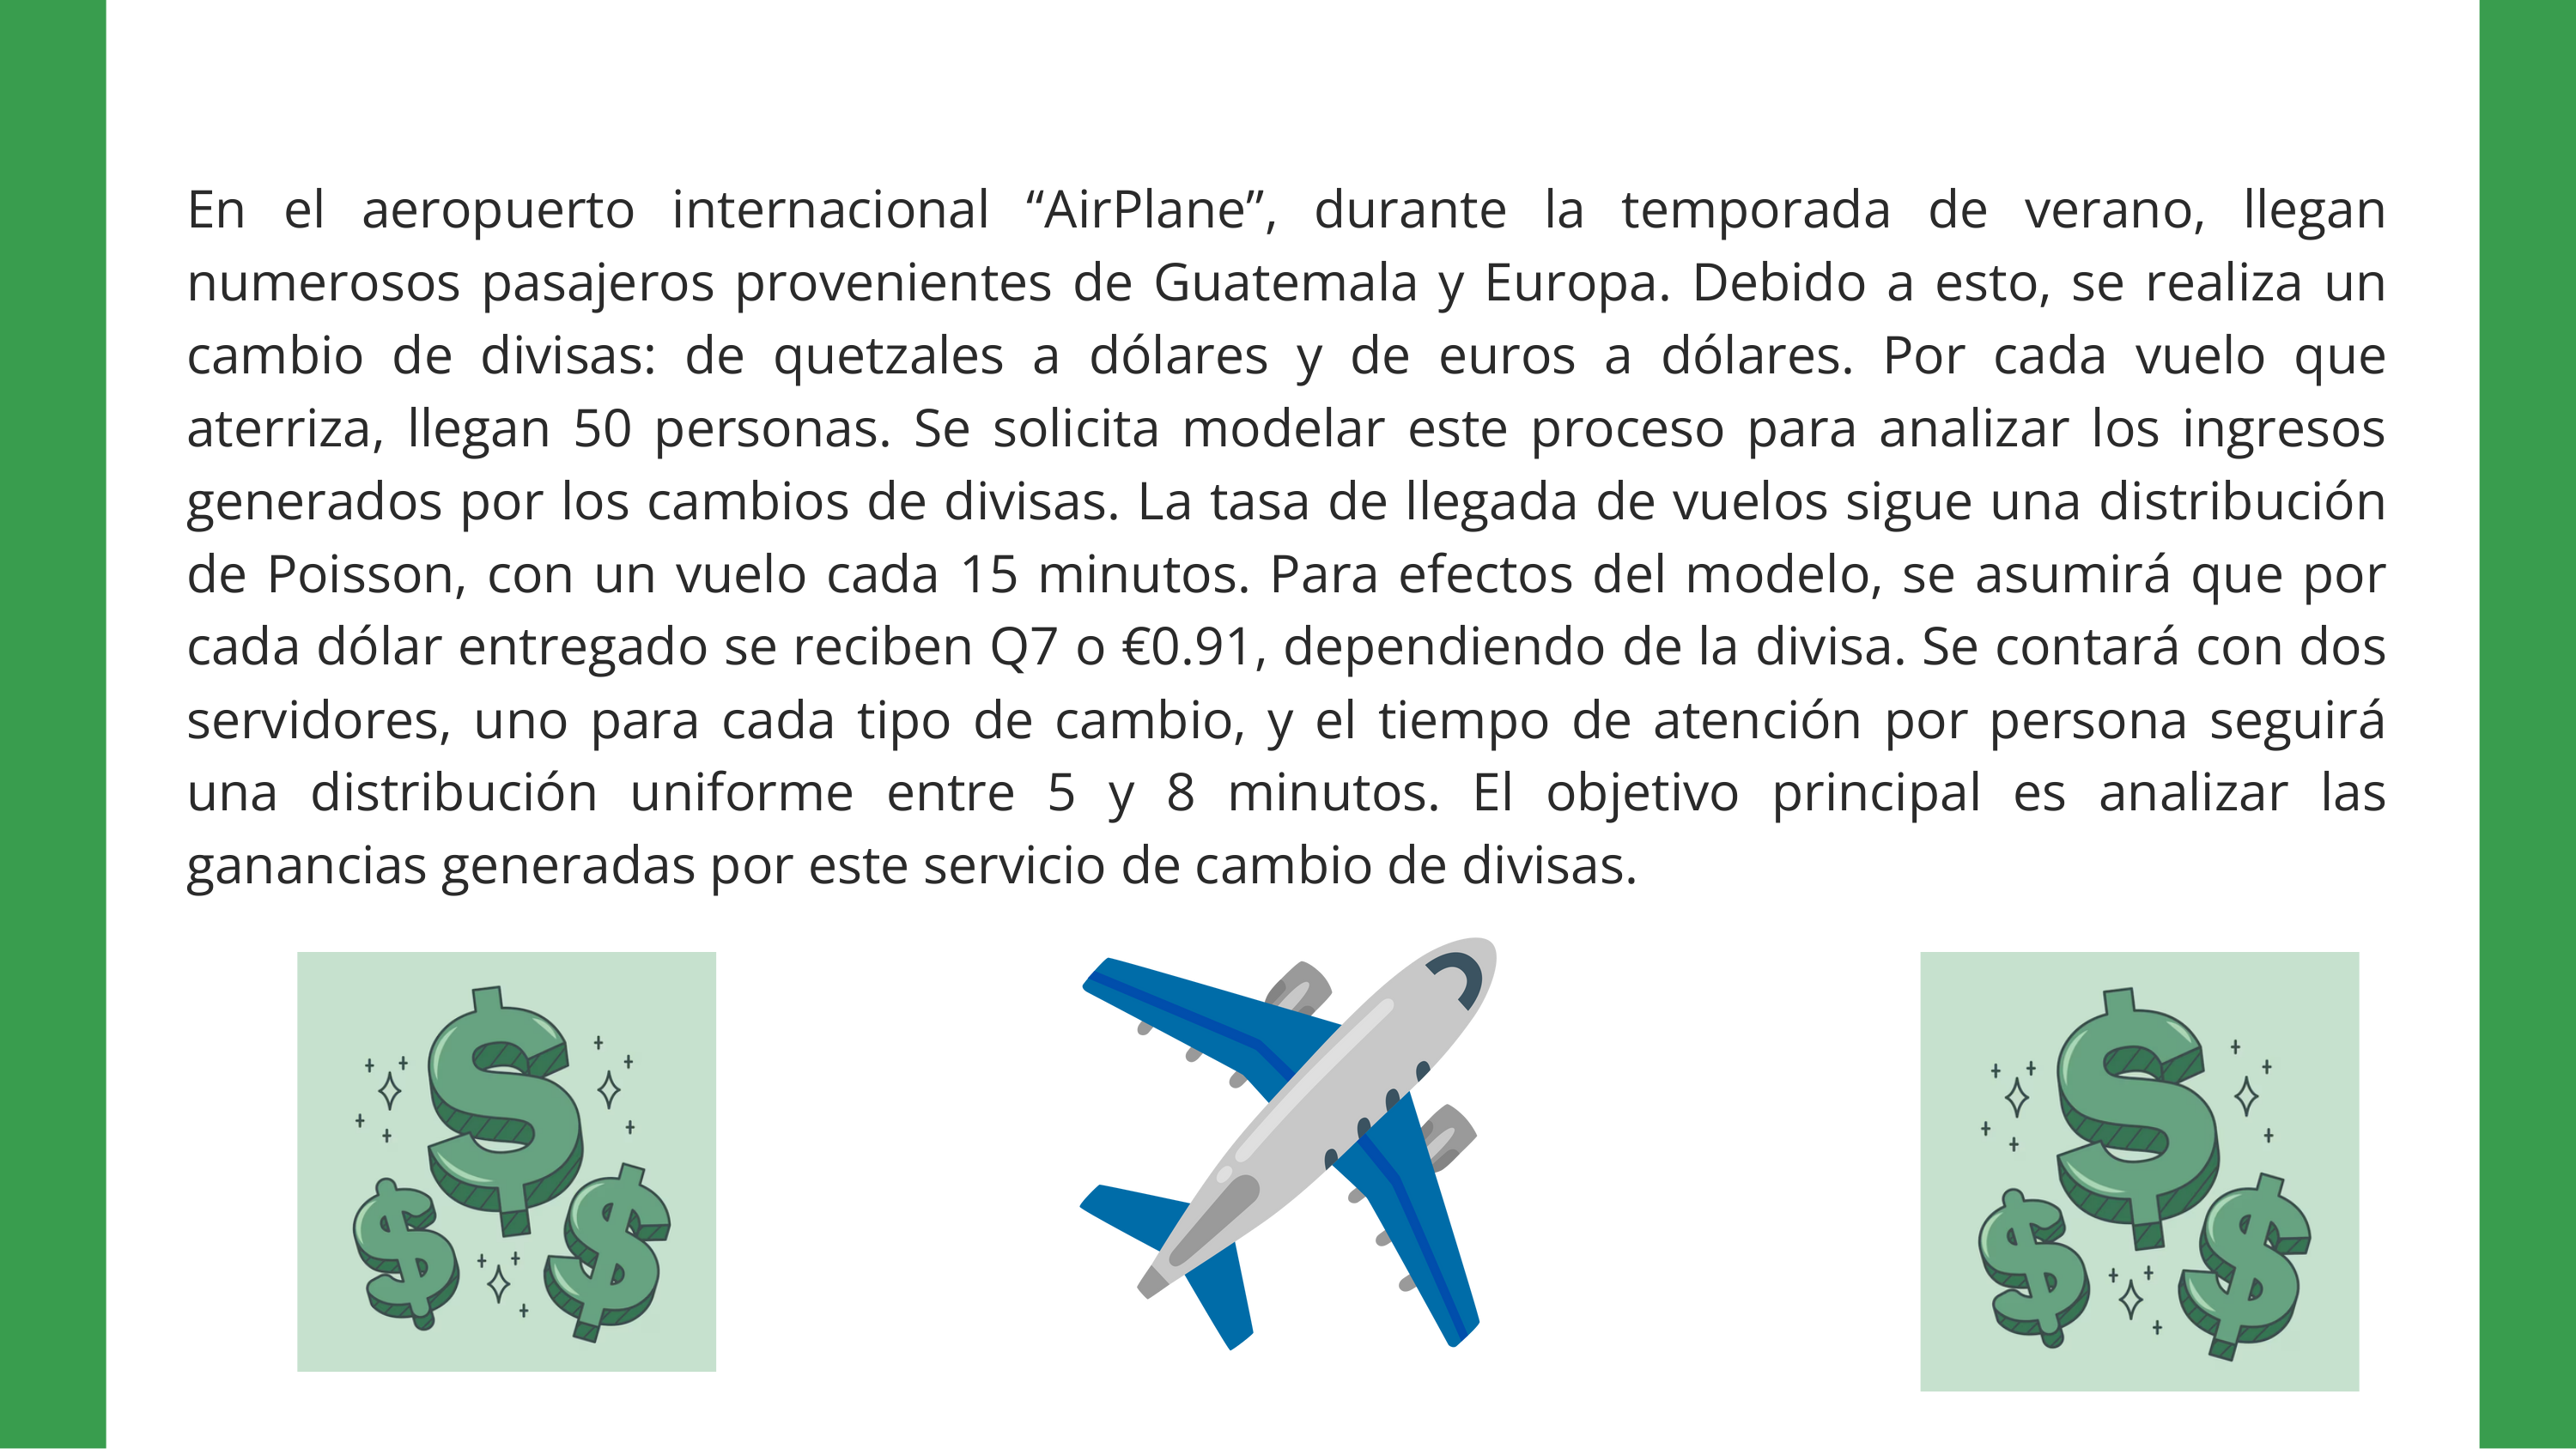

En el aeropuerto internacional “AirPlane”, durante la temporada de verano, llegan numerosos pasajeros provenientes de Guatemala y Europa. Debido a esto, se realiza un cambio de divisas: de quetzales a dólares y de euros a dólares. Por cada vuelo que aterriza, llegan 50 personas. Se solicita modelar este proceso para analizar los ingresos generados por los cambios de divisas. La tasa de llegada de vuelos sigue una distribución de Poisson, con un vuelo cada 15 minutos. Para efectos del modelo, se asumirá que por cada dólar entregado se reciben Q7 o €0.91, dependiendo de la divisa. Se contará con dos servidores, uno para cada tipo de cambio, y el tiempo de atención por persona seguirá una distribución uniforme entre 5 y 8 minutos. El objetivo principal es analizar las ganancias generadas por este servicio de cambio de divisas.